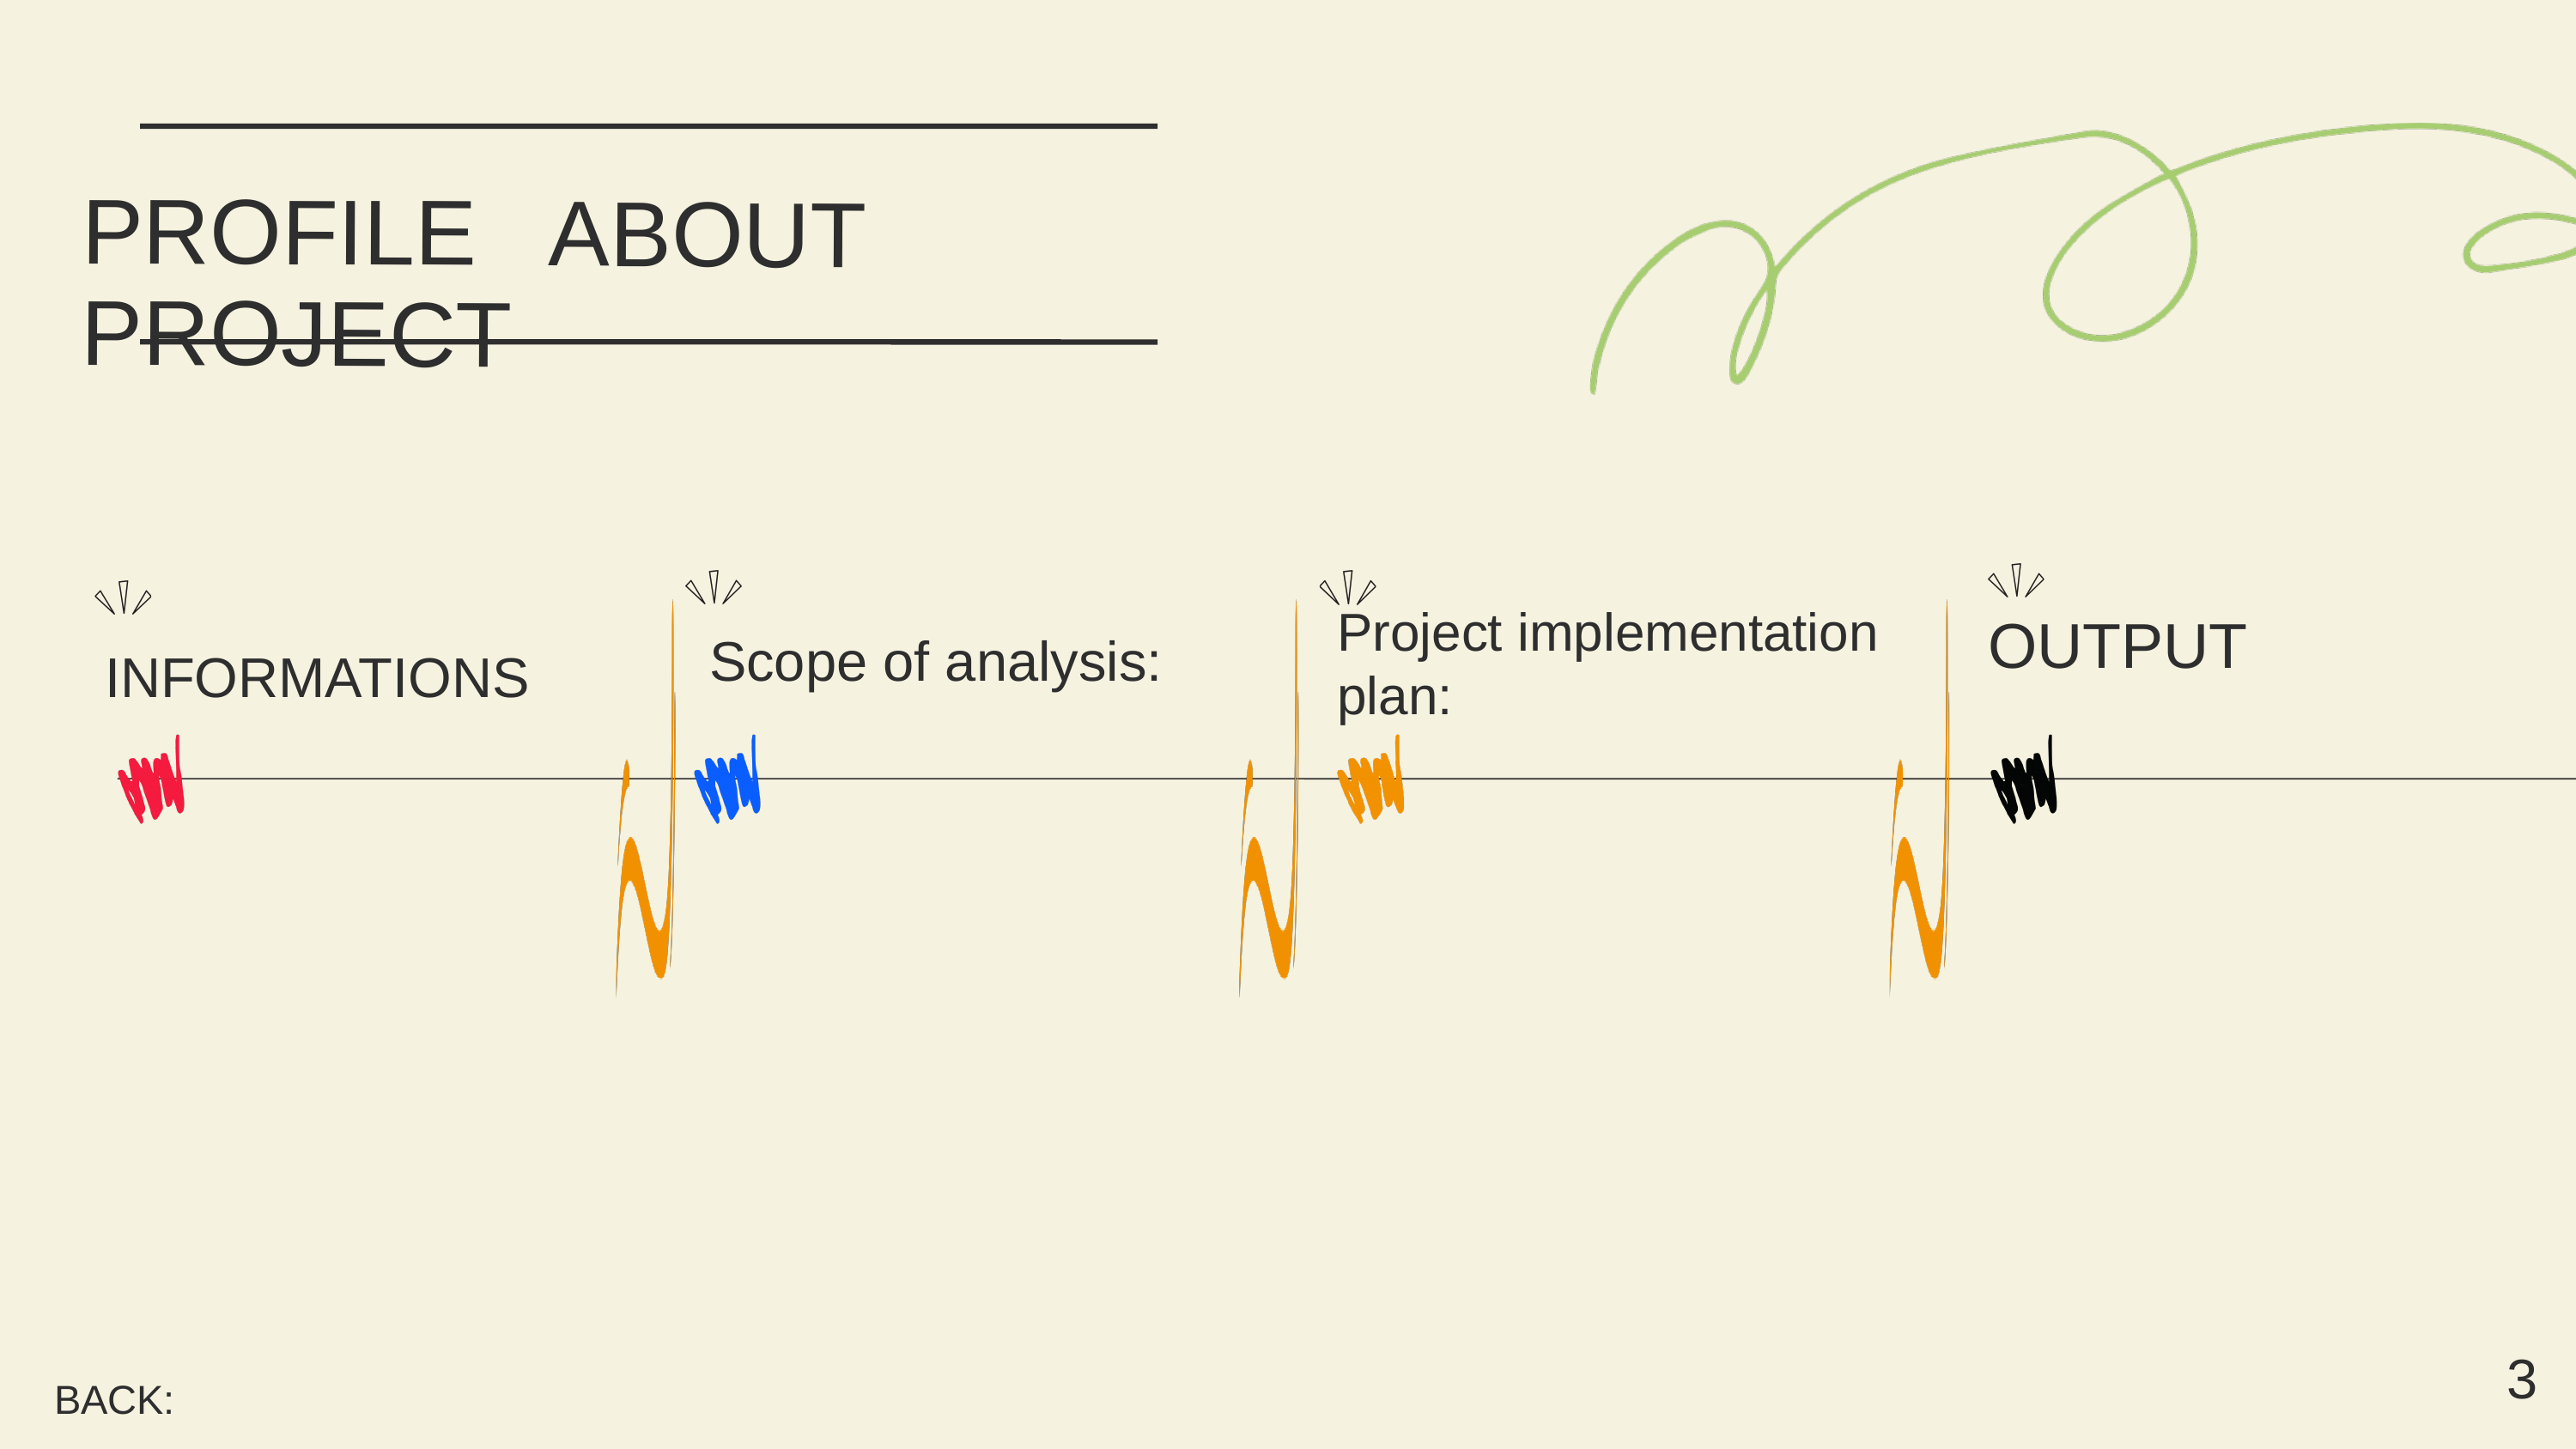

PROFILE   ABOUT   PROJECT

Project implementation plan:
OUTPUT
 Scope of analysis:
INFORMATIONS

3
BACK: